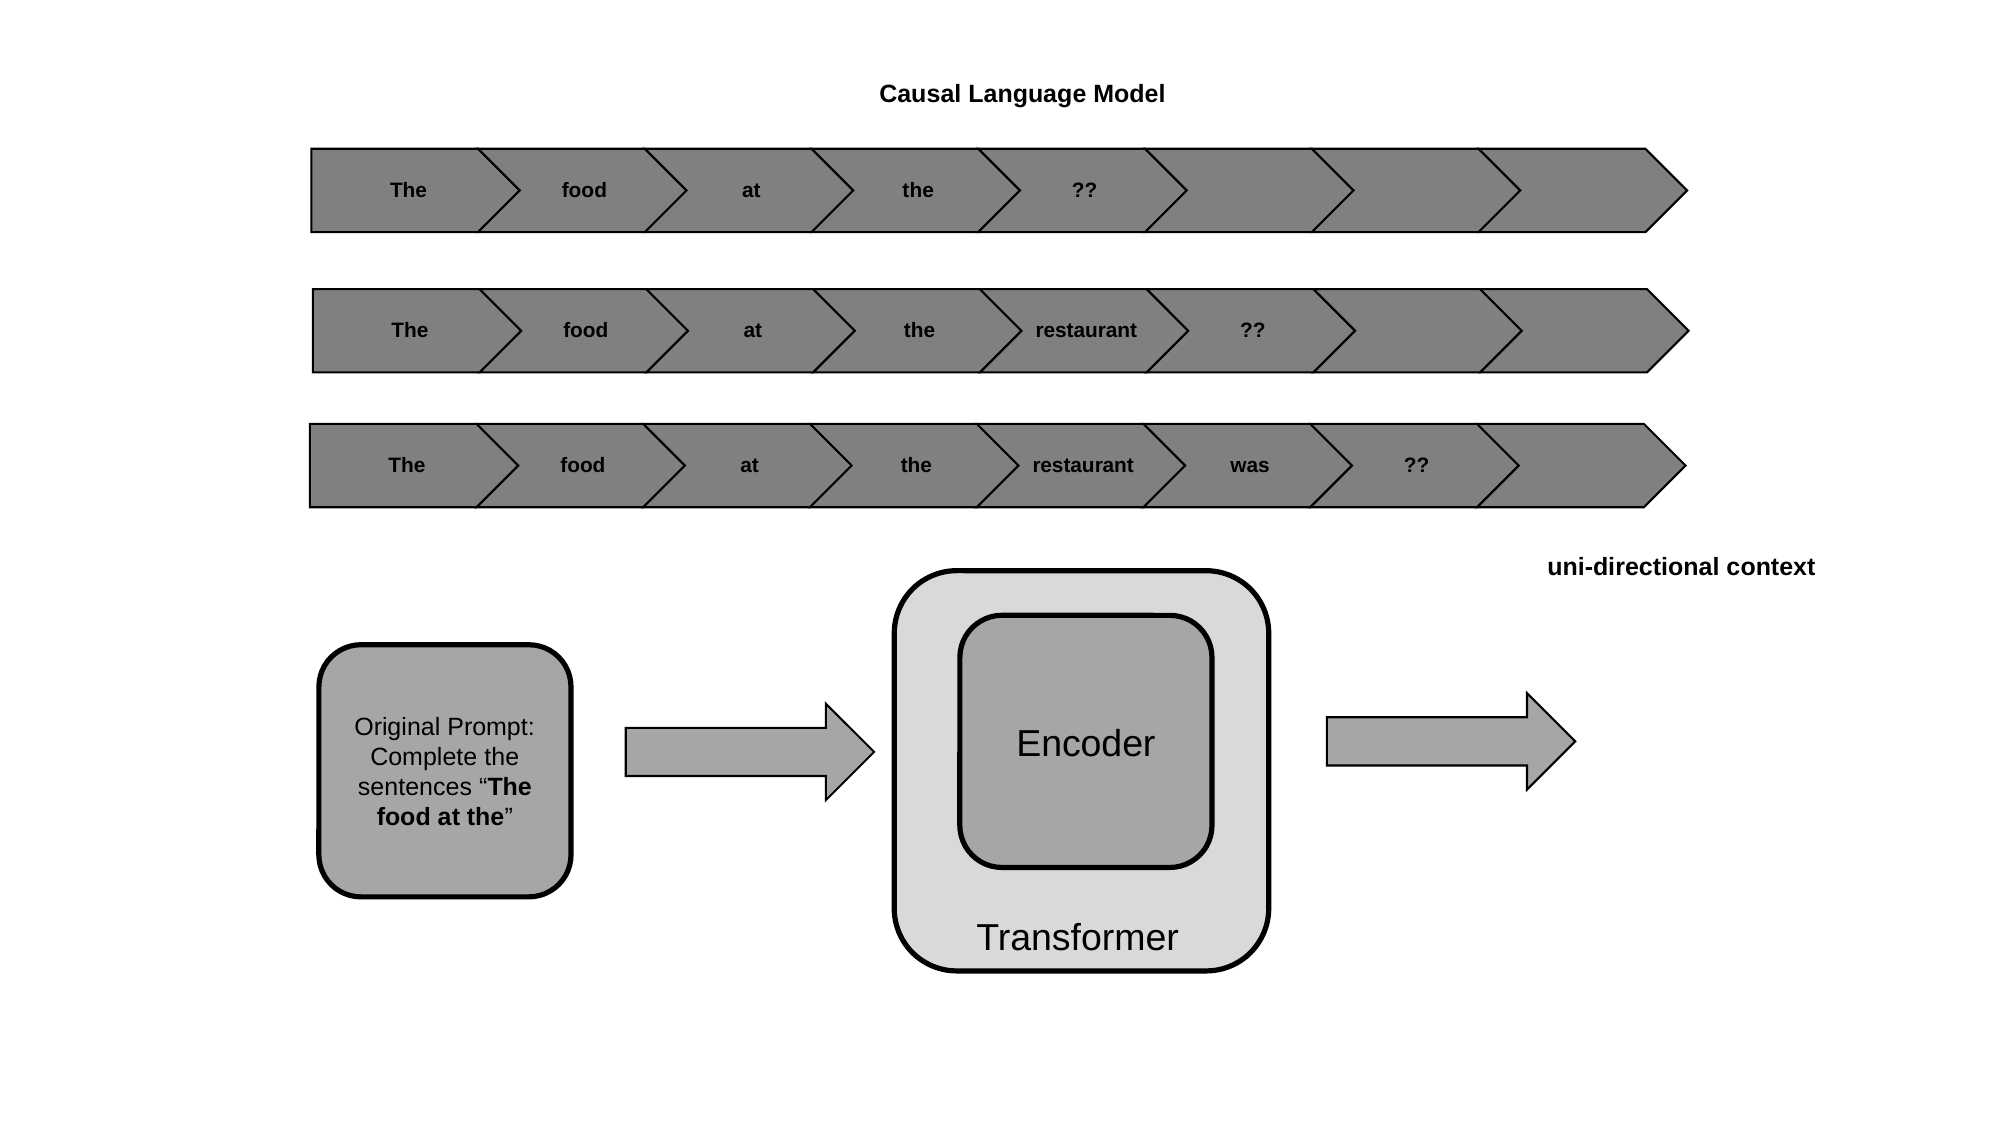

The
food
at
the
??

Causal Language Model
The
food
at
the
restaurant
??

The
food
at
the
restaurant
was
??

uni-directional context

Encoder
Original Prompt: Complete the sentences “The food at the”

Transformer